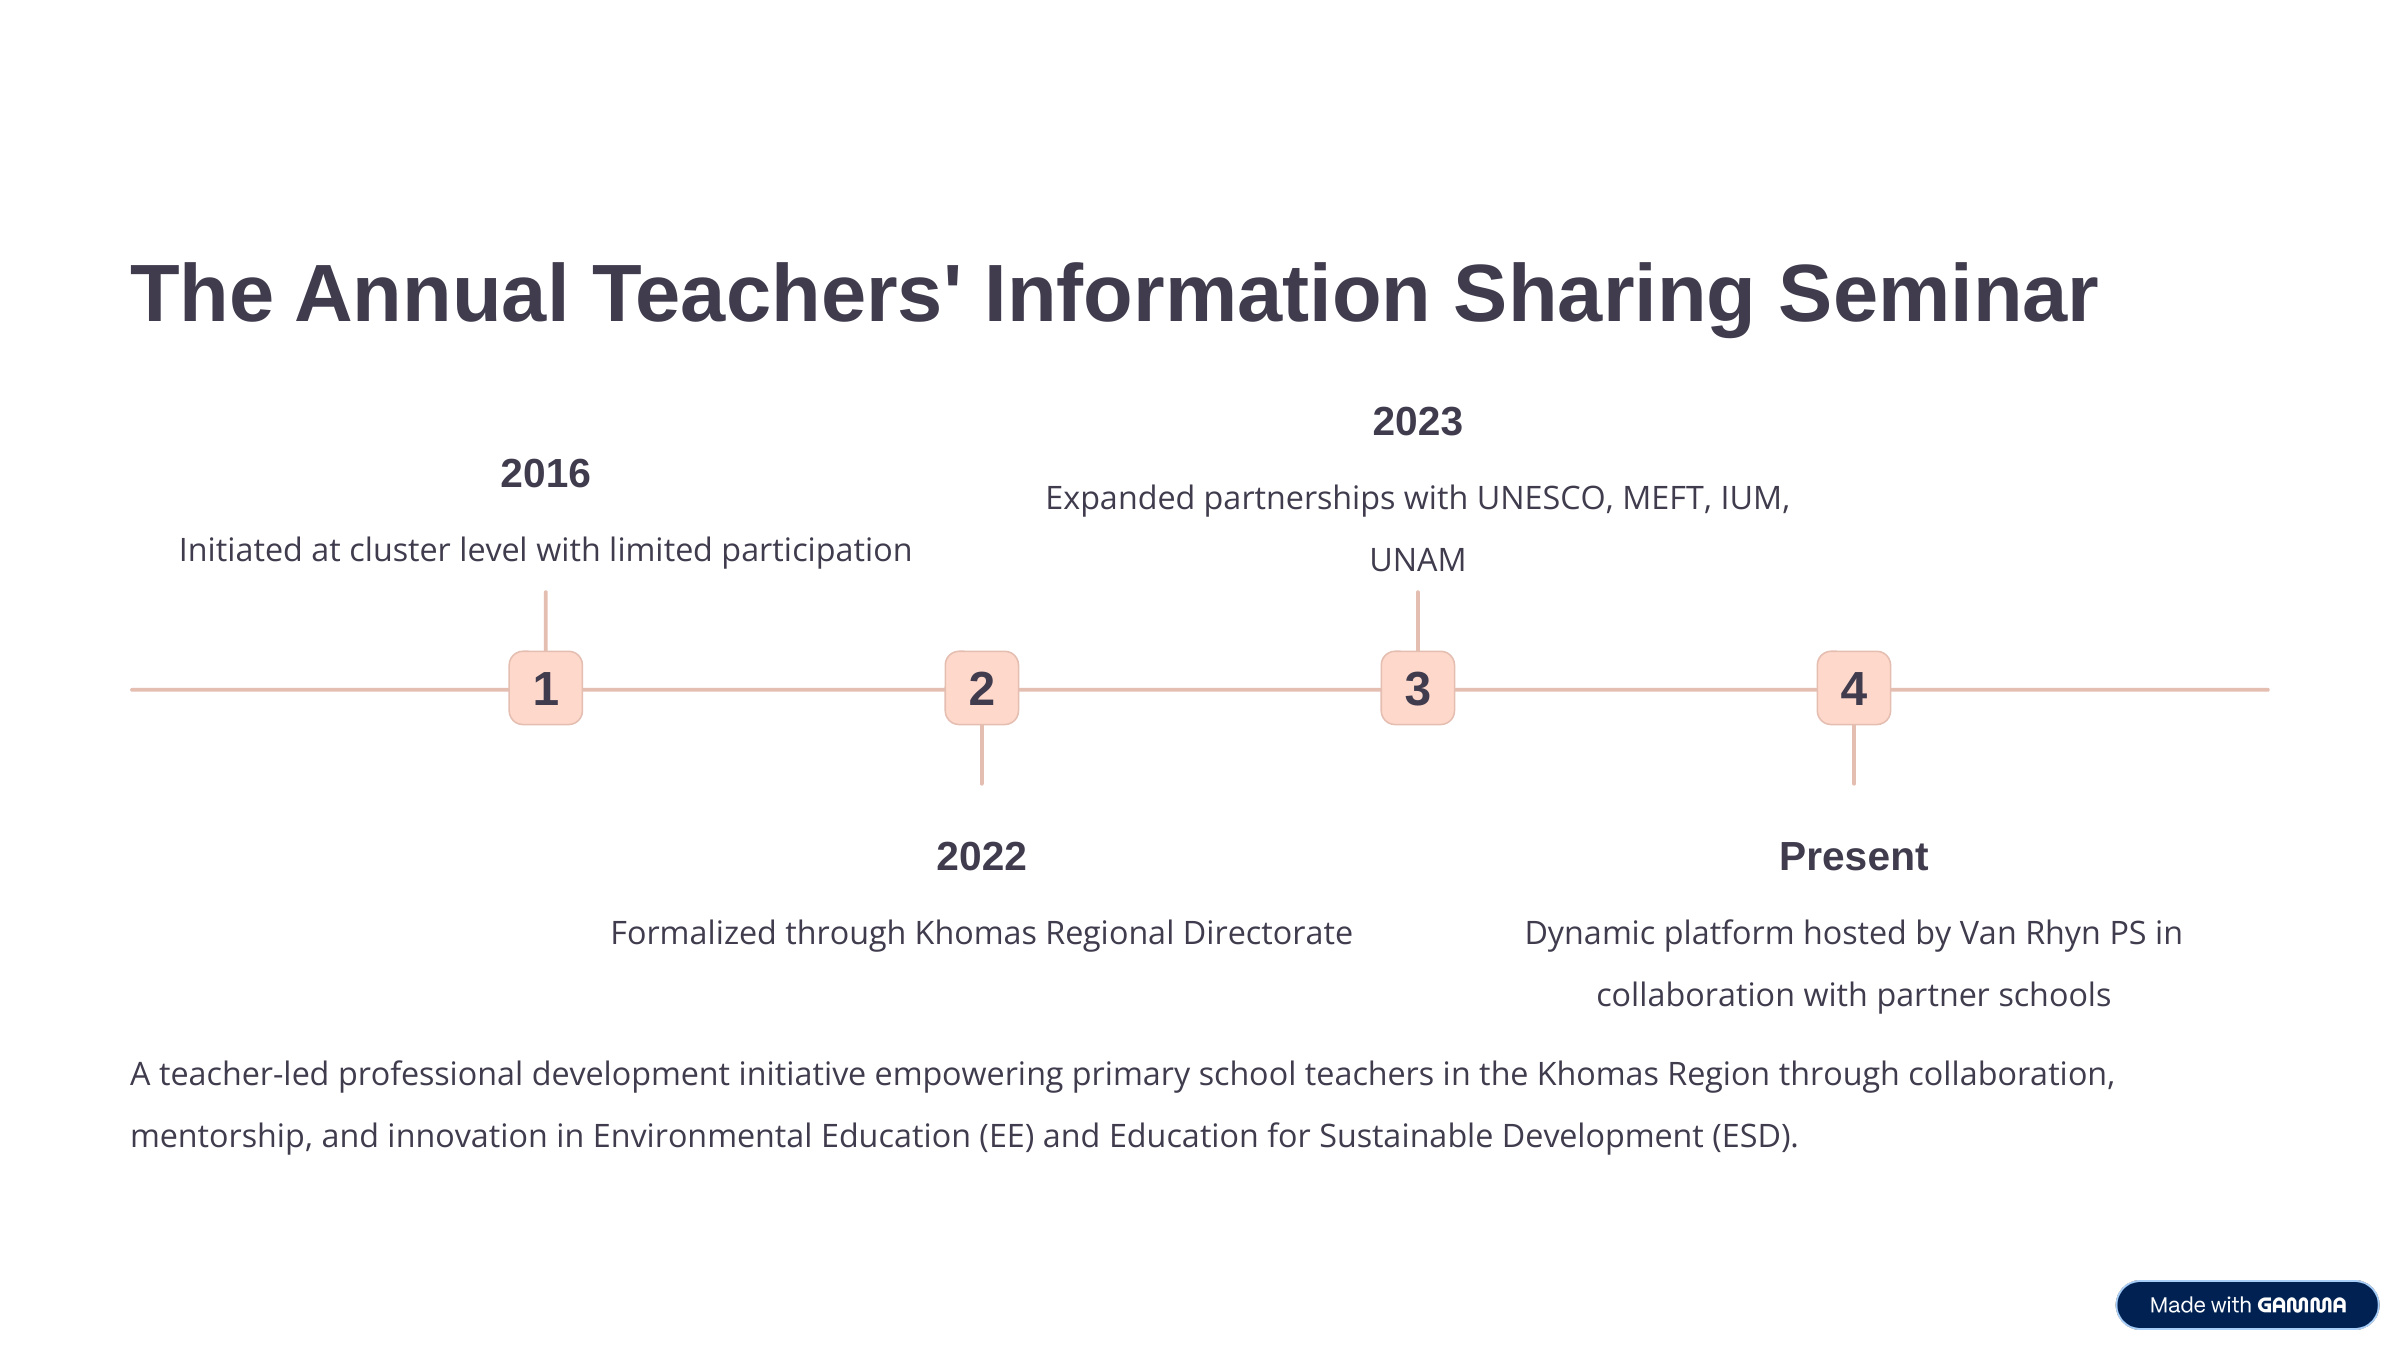

The Annual Teachers' Information Sharing Seminar
2023
2016
Expanded partnerships with UNESCO, MEFT, IUM, UNAM
Initiated at cluster level with limited participation

1
2
3
4

2022
Present
Formalized through Khomas Regional Directorate
Dynamic platform hosted by Van Rhyn PS in collaboration with partner schools
A teacher-led professional development initiative empowering primary school teachers in the Khomas Region through collaboration, mentorship, and innovation in Environmental Education (EE) and Education for Sustainable Development (ESD).